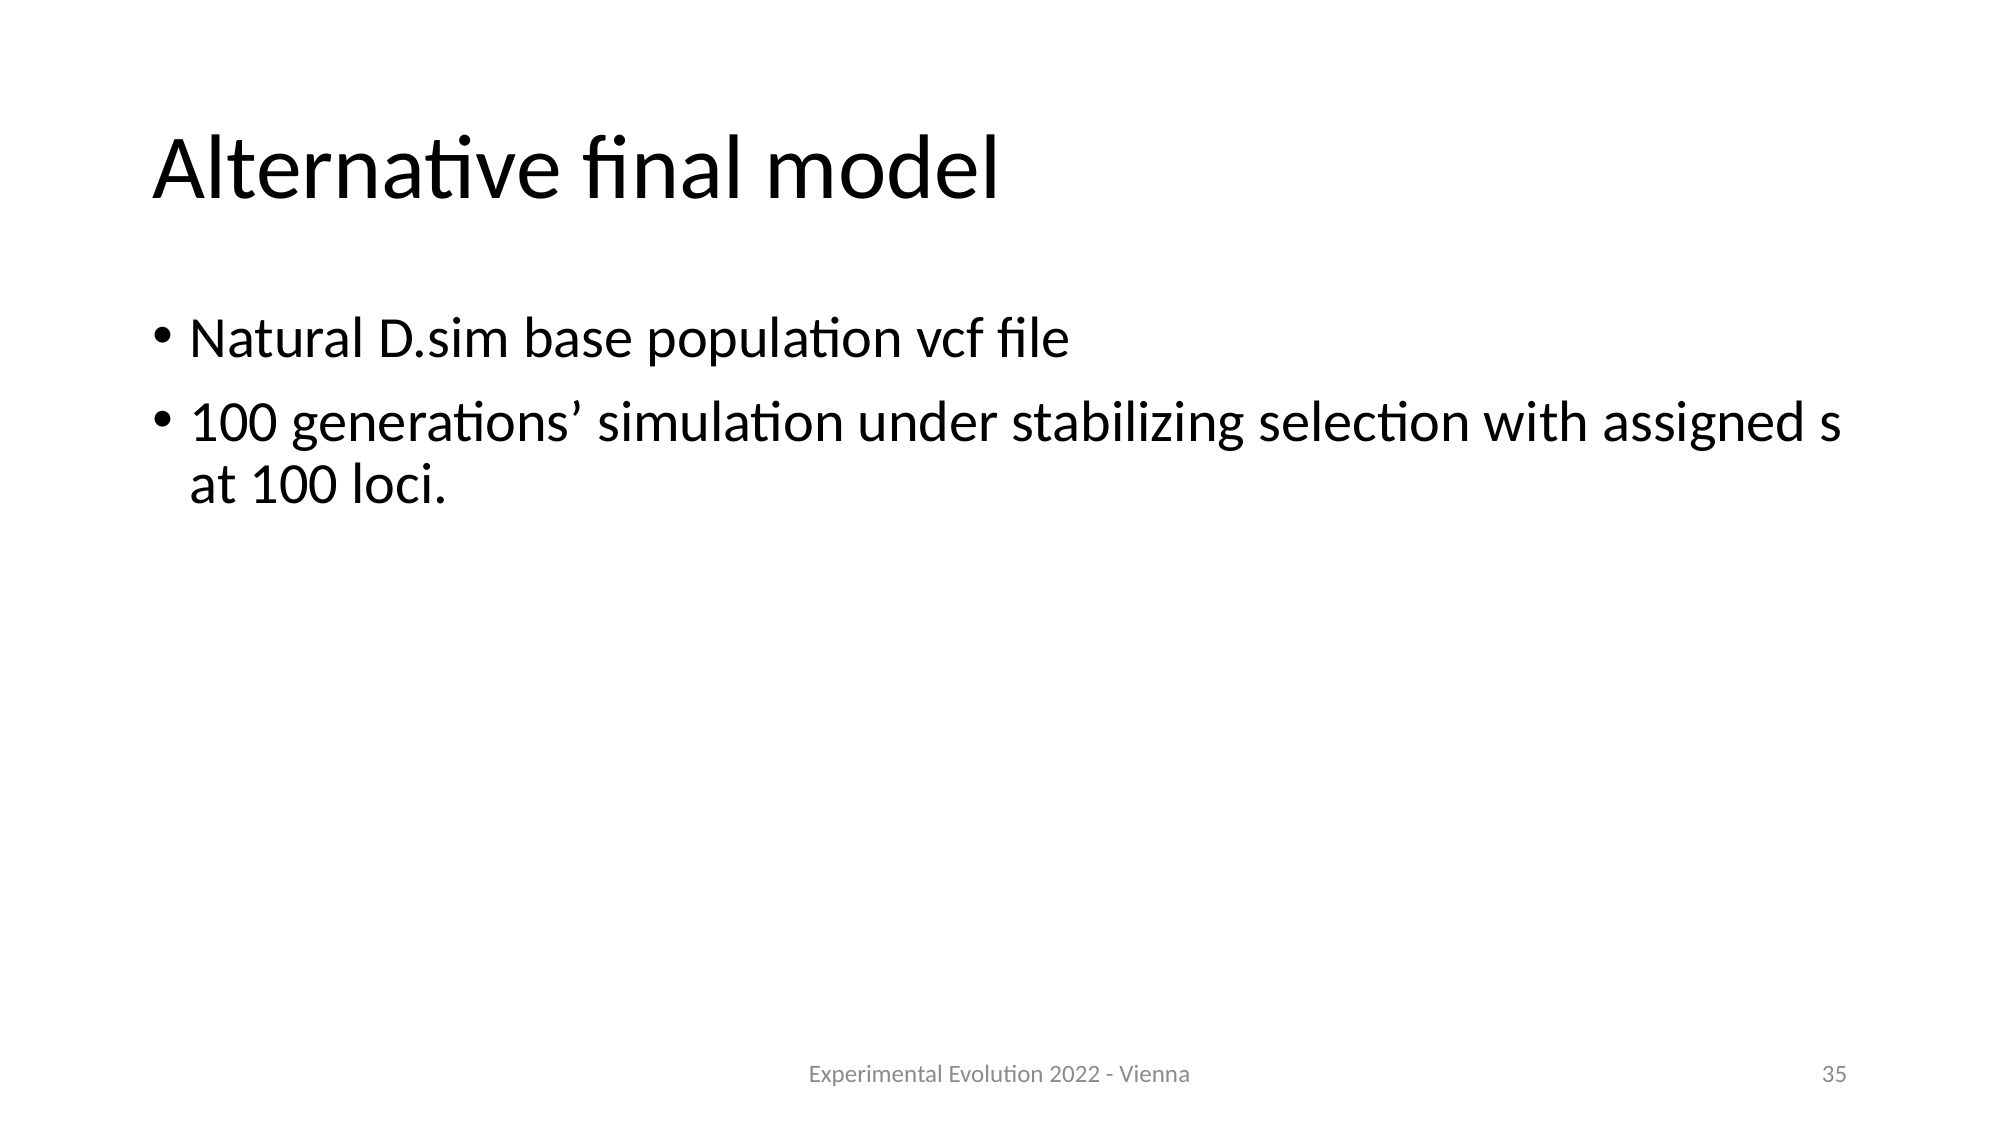

# Alternative final model
Natural D.sim base population vcf file
100 generations’ simulation under stabilizing selection with assigned s at 100 loci.
Experimental Evolution 2022 - Vienna
35